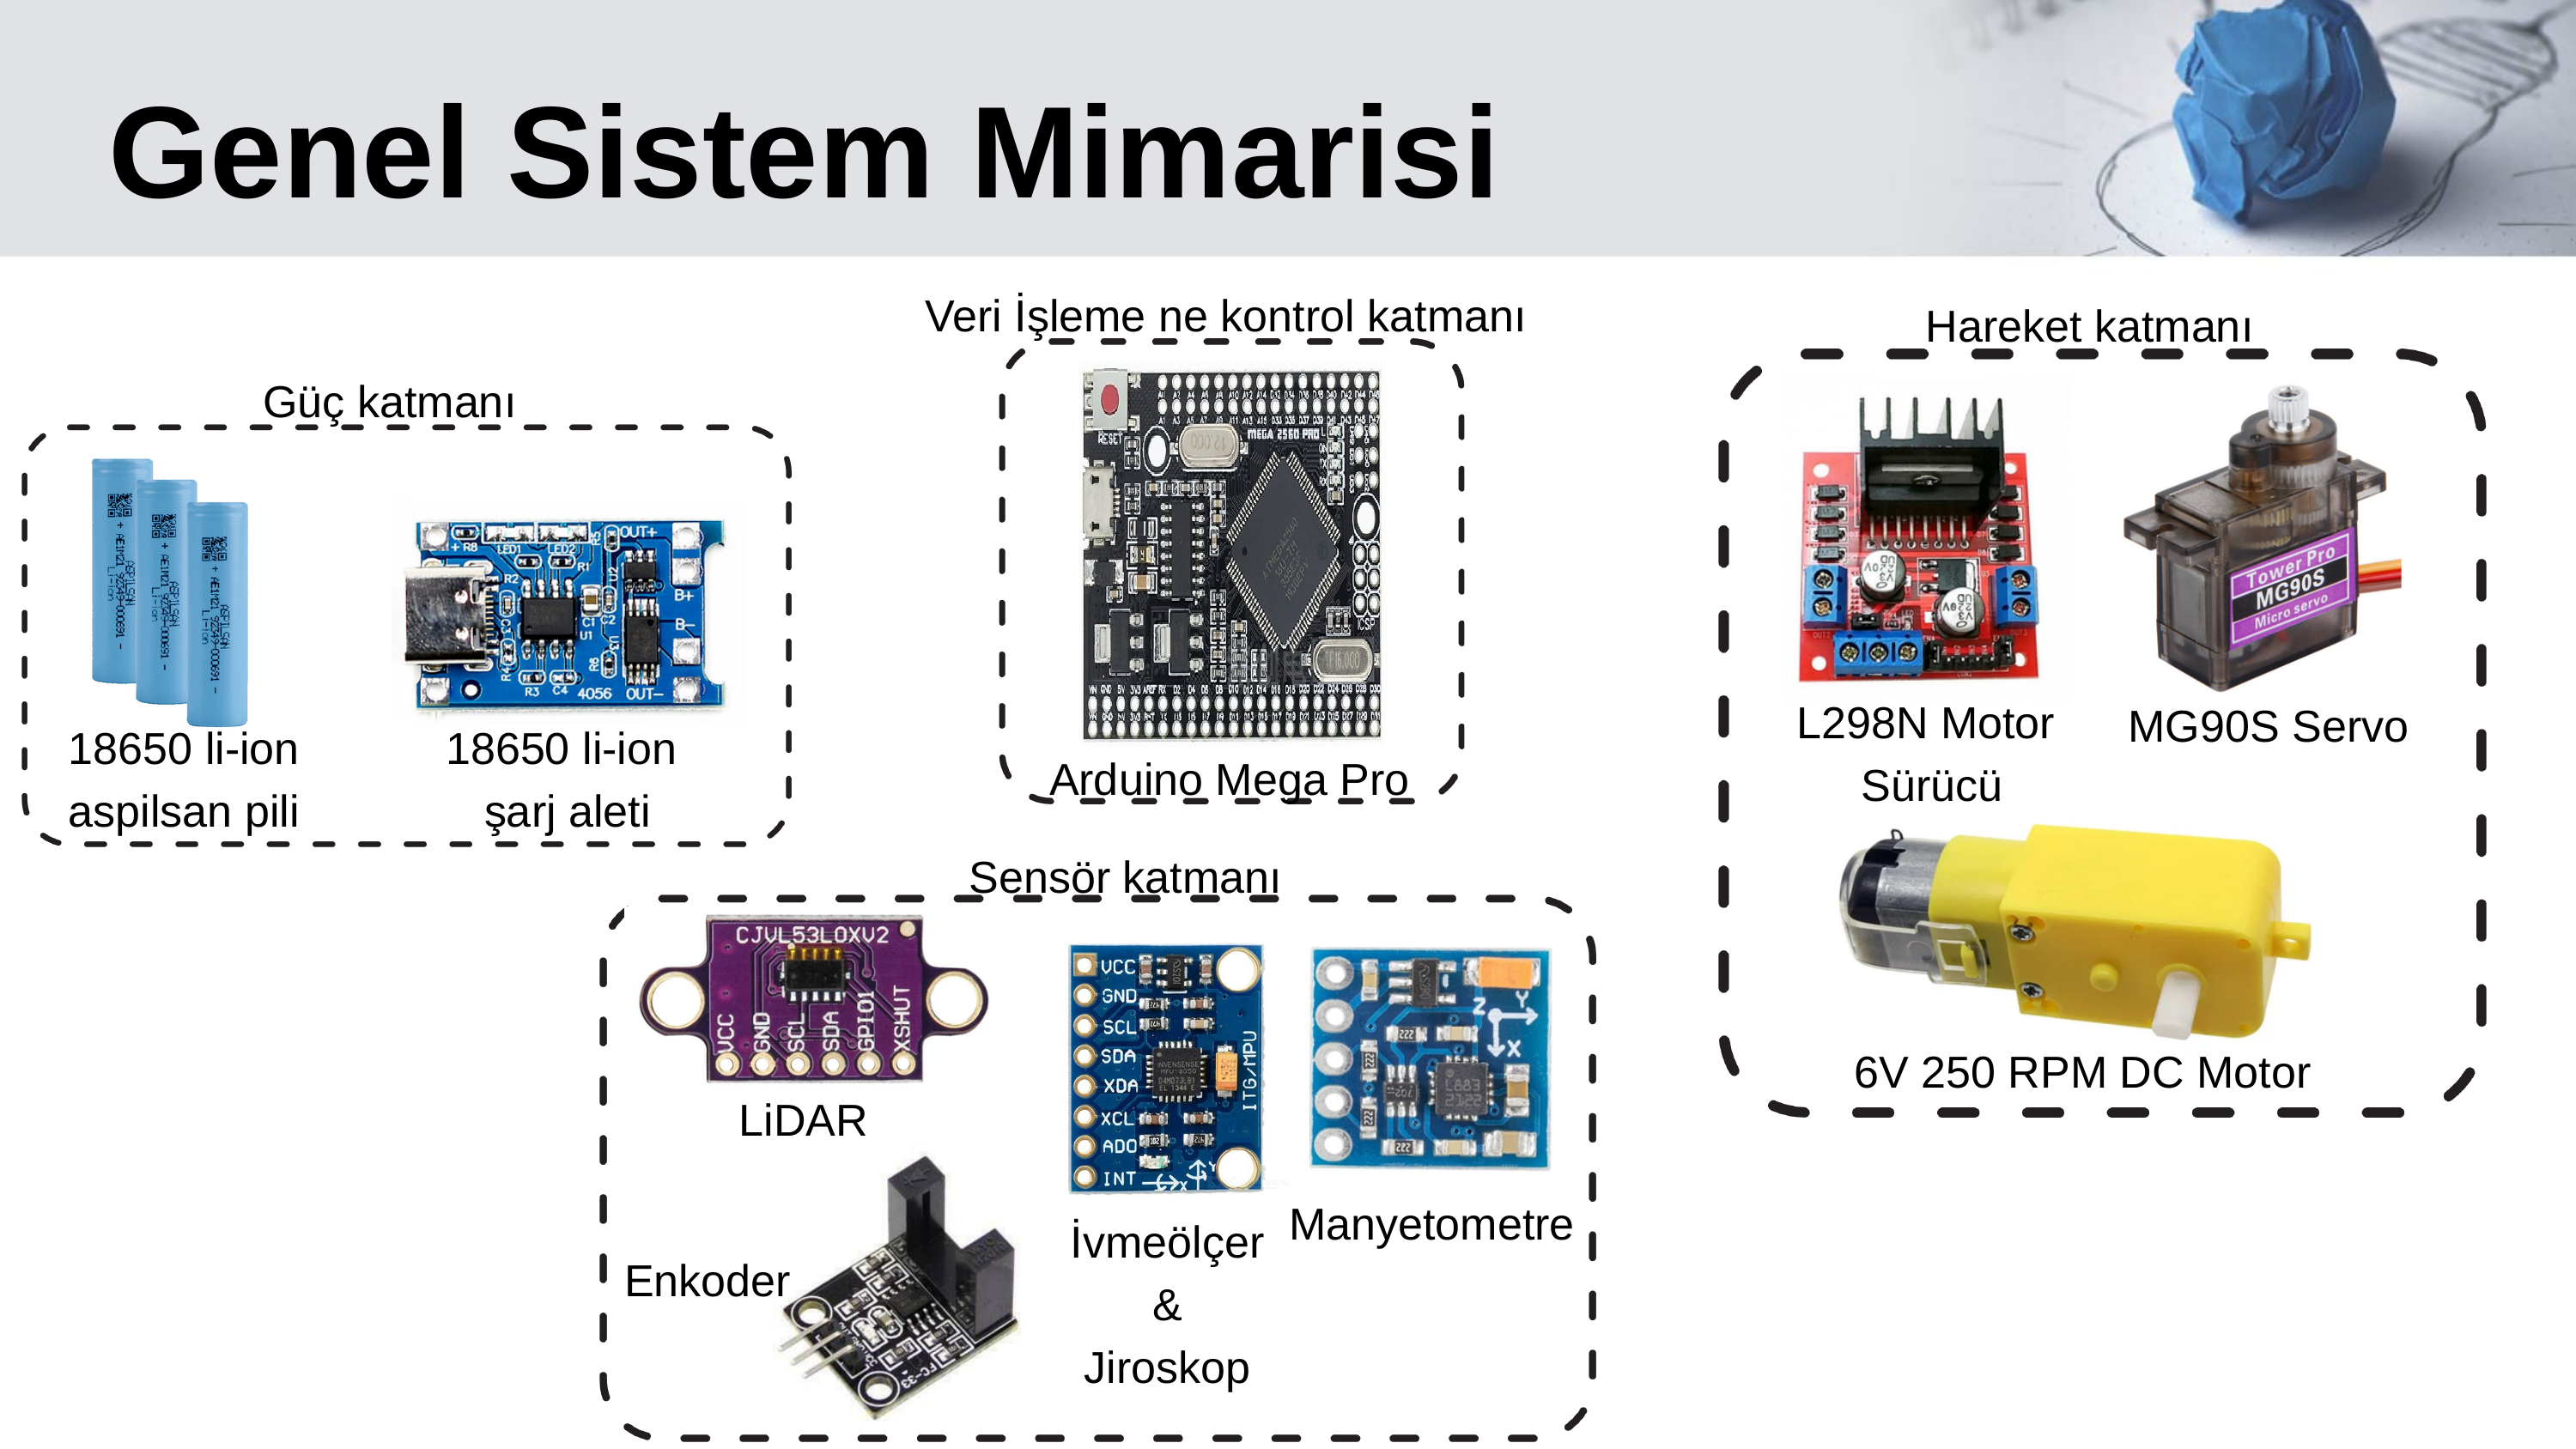

Genel Sistem Mimarisi
Veri İşleme ne kontrol katmanı
Hareket katmanı

Güç katmanı

L298N Motor
 Sürücü
 MG90S Servo
18650 li-ion
aspilsan pili
18650 li-ion
şarj aleti
Arduino Mega Pro

Sensör katmanı

6V 250 RPM DC Motor
LiDAR

Manyetometre
İvmeölçer & Jiroskop
Enkoder